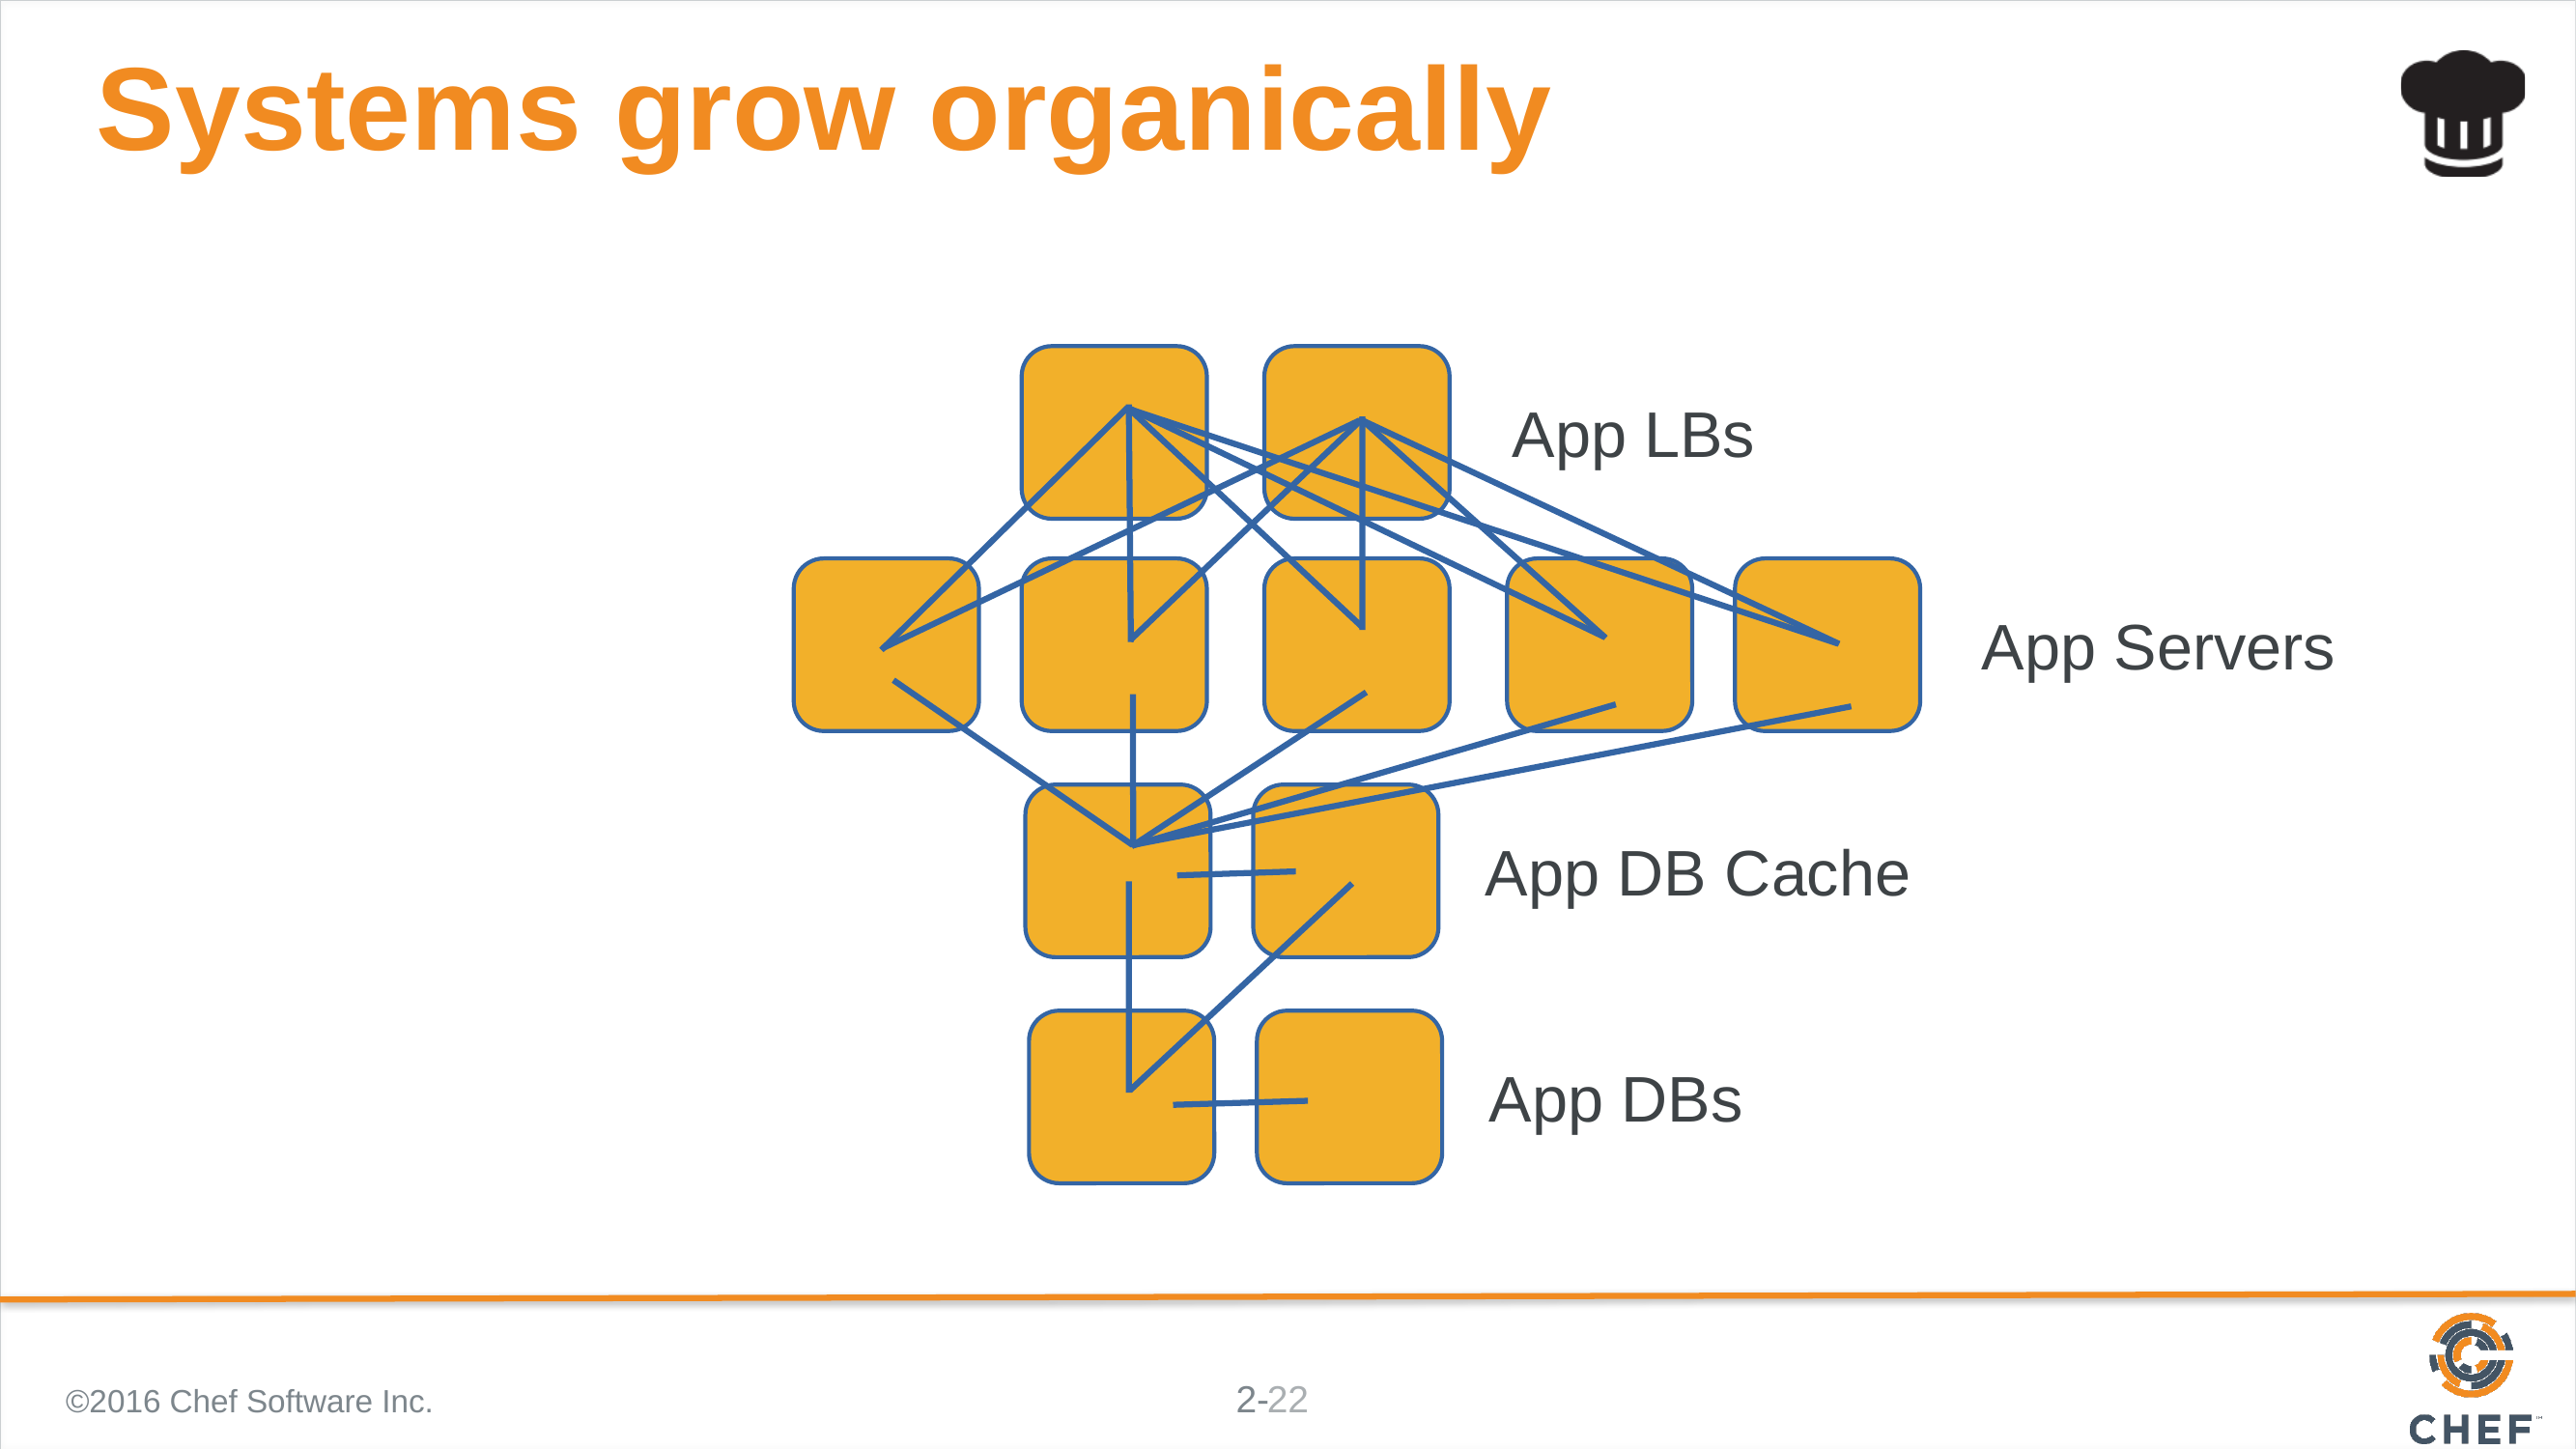

# Systems grow organically

App LBs

App Servers

App DB Cache

App DBs

©2016 Chef Software Inc.
22